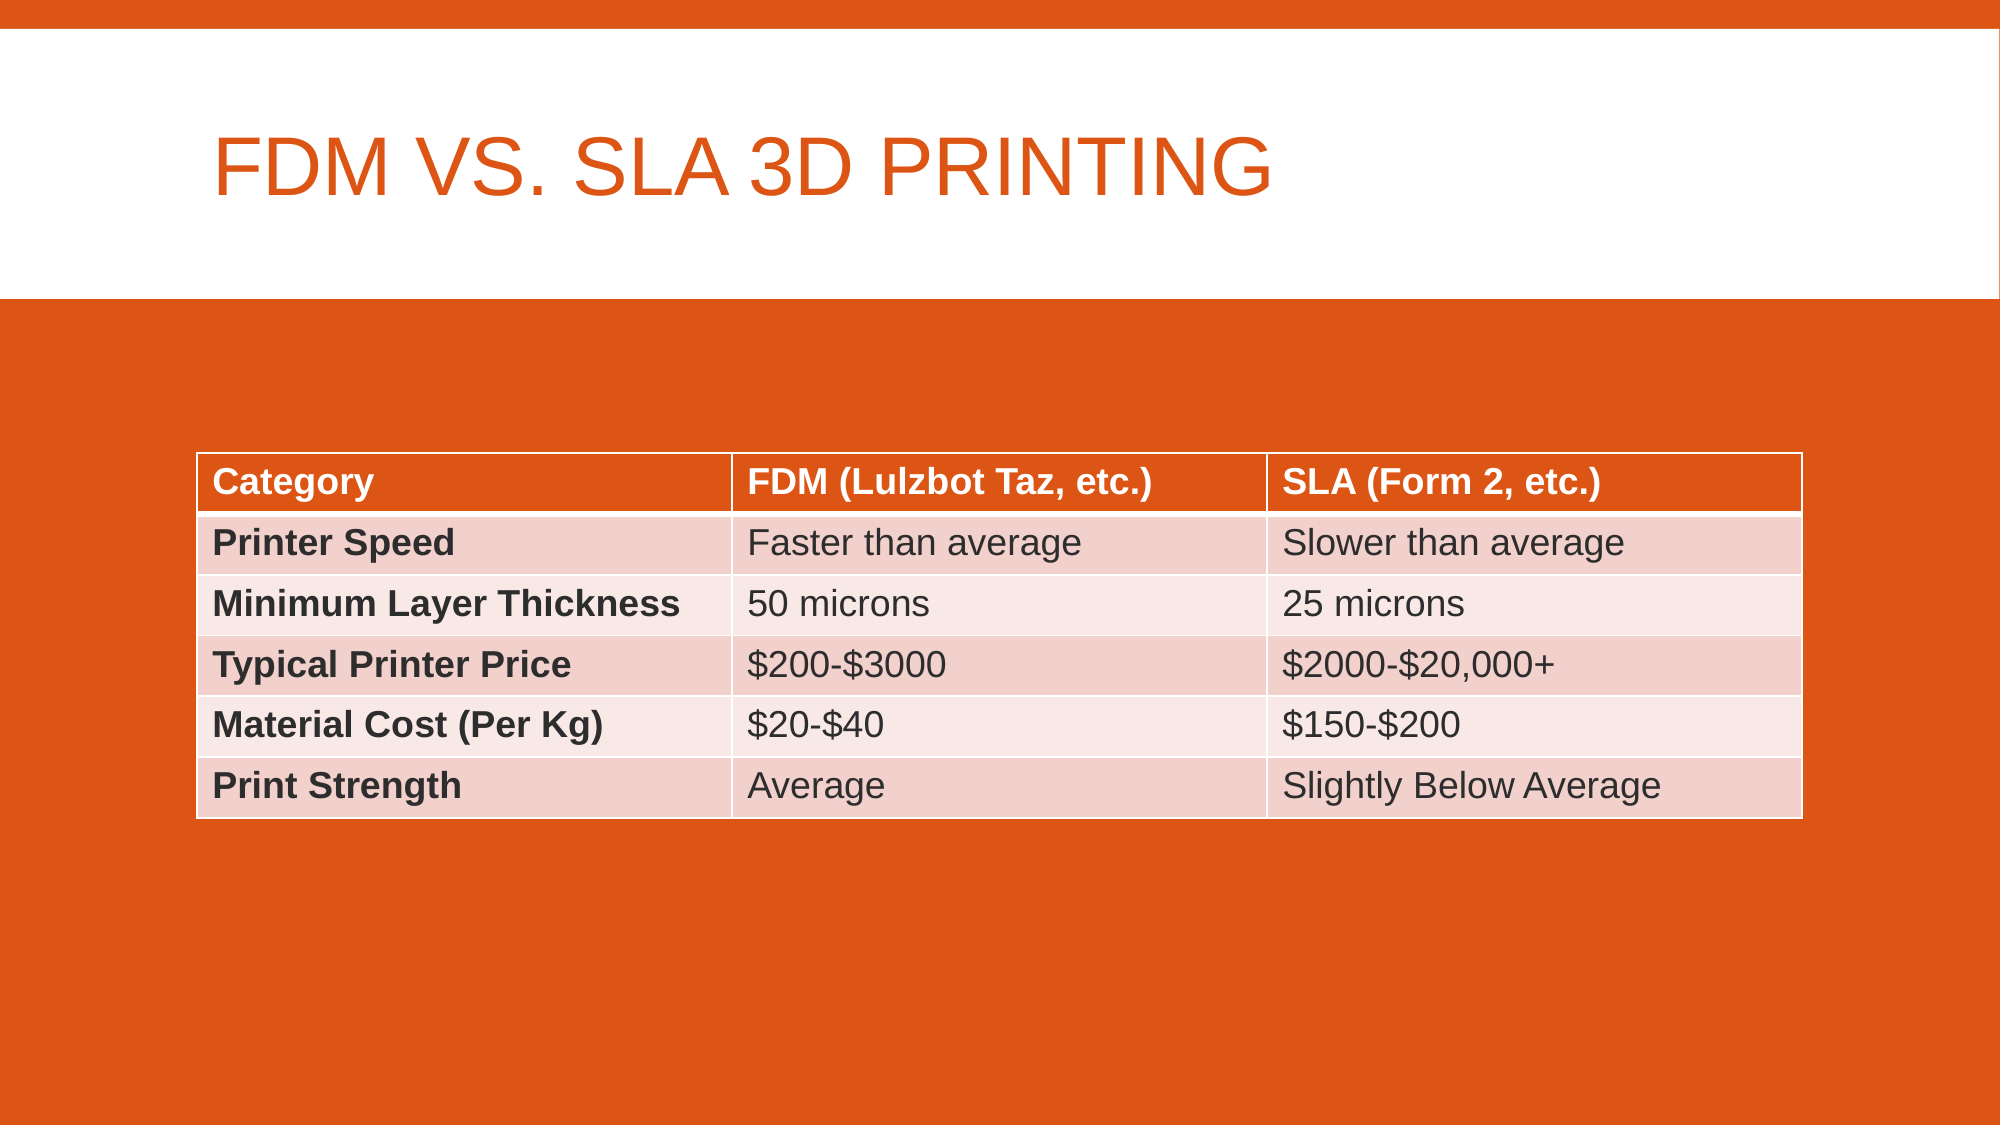

# FDM vs. SLA 3D Printing
| Category | FDM (Lulzbot Taz, etc.) | SLA (Form 2, etc.) |
| --- | --- | --- |
| Printer Speed | Faster than average | Slower than average |
| Minimum Layer Thickness | 50 microns | 25 microns |
| Typical Printer Price | $200-$3000 | $2000-$20,000+ |
| Material Cost (Per Kg) | $20-$40 | $150-$200 |
| Print Strength | Average | Slightly Below Average |